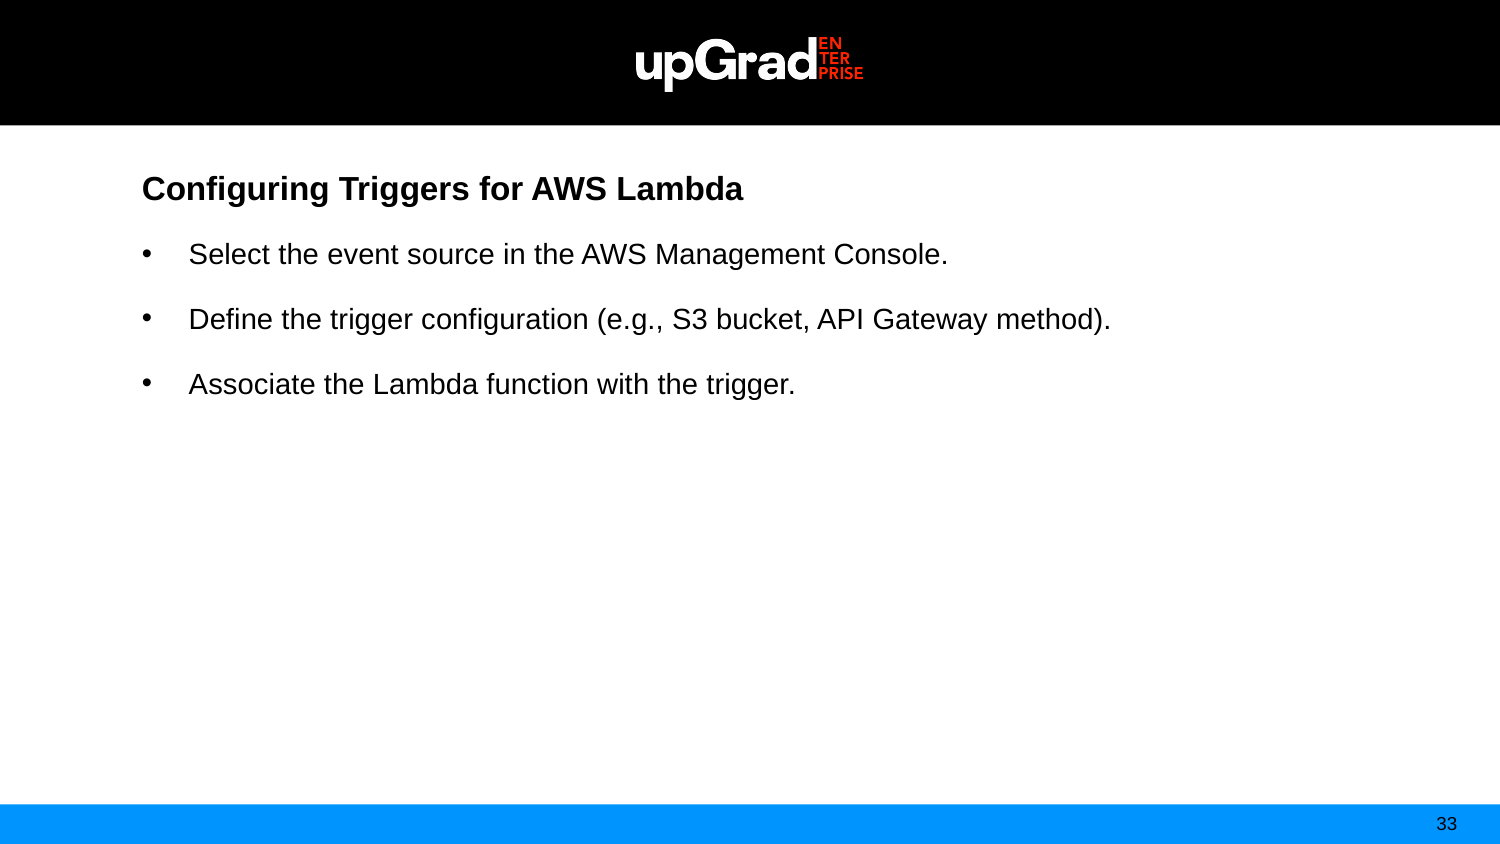

Configuring Triggers for AWS Lambda
Select the event source in the AWS Management Console.
Define the trigger configuration (e.g., S3 bucket, API Gateway method).
Associate the Lambda function with the trigger.
33